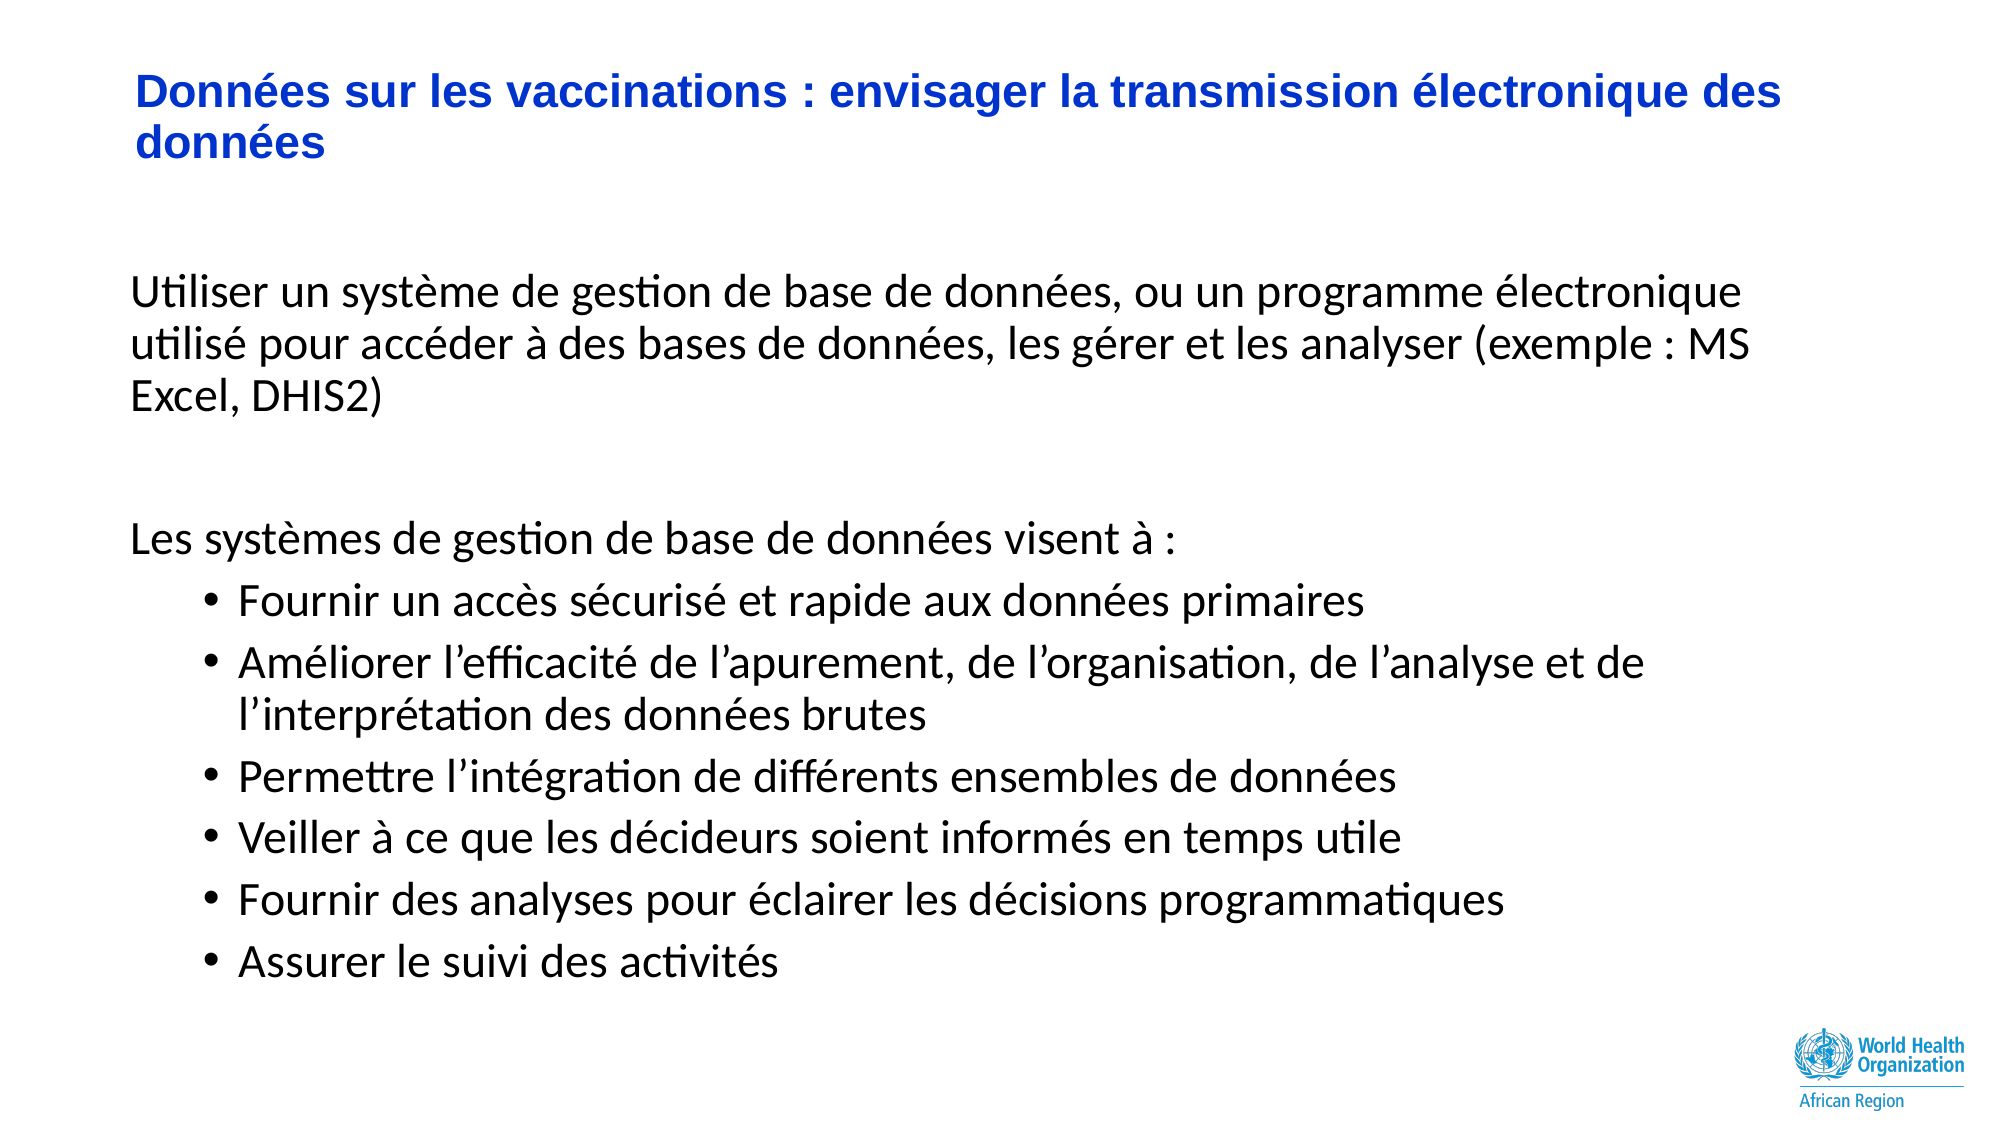

# Données sur les vaccinations : envisager la transmission électronique des données
Utiliser un système de gestion de base de données, ou un programme électronique utilisé pour accéder à des bases de données, les gérer et les analyser (exemple : MS Excel, DHIS2)

Les systèmes de gestion de base de données visent à :
Fournir un accès sécurisé et rapide aux données primaires
Améliorer l’efficacité de l’apurement, de l’organisation, de l’analyse et de l’interprétation des données brutes
Permettre l’intégration de différents ensembles de données
Veiller à ce que les décideurs soient informés en temps utile
Fournir des analyses pour éclairer les décisions programmatiques
Assurer le suivi des activités